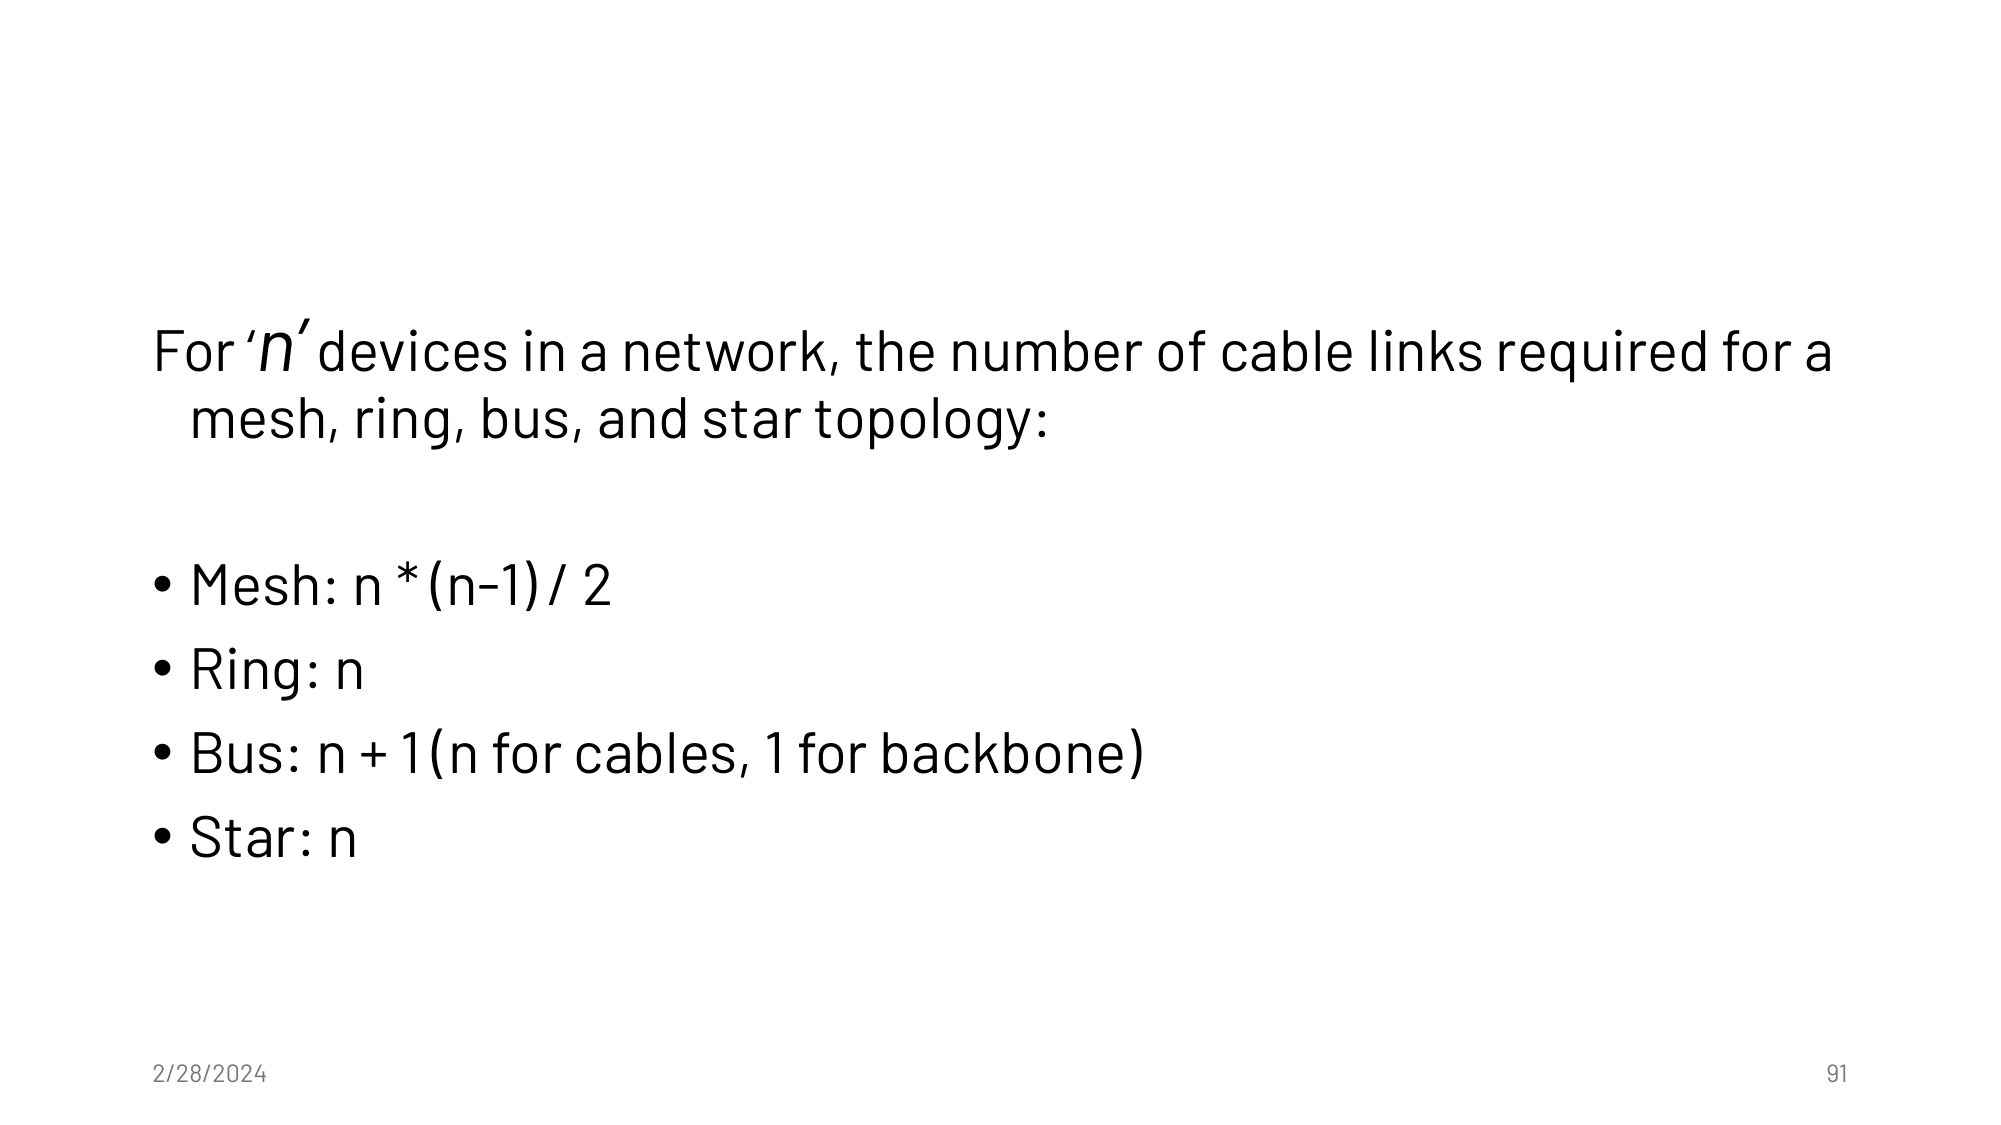

For ‘n’ devices in a network, the number of cable links required for a mesh, ring, bus, and star topology:

Mesh: n * (n-1) / 2
Ring: n
Bus: n + 1 (n for cables, 1 for backbone)
Star: n

2/28/2024
91